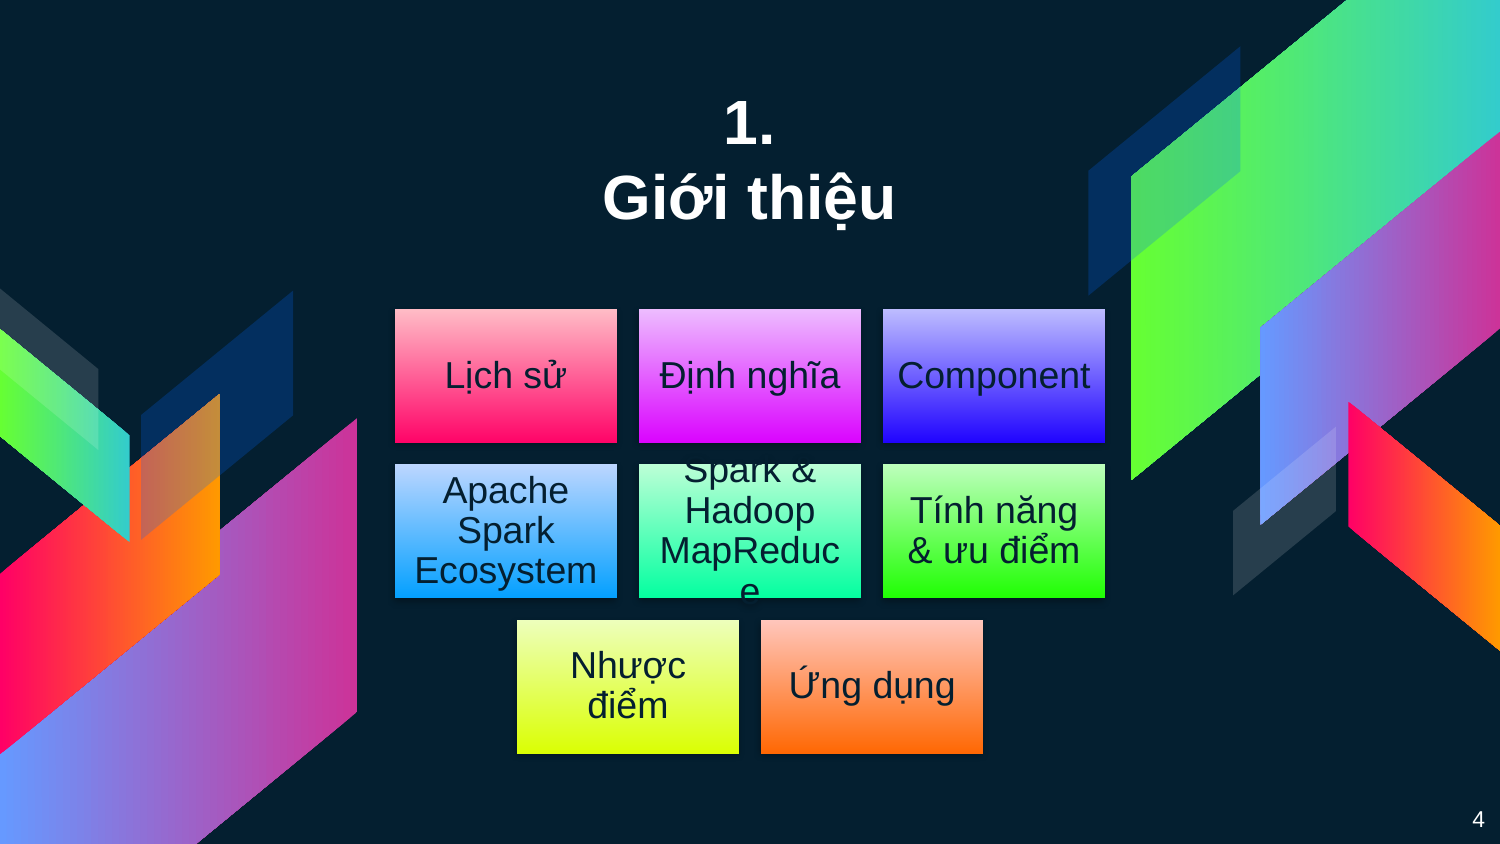

# 1.
Giới thiệu
Lịch sử
Định nghĩa
Component
Apache Spark Ecosystem
Spark & Hadoop MapReduce
Tính năng & ưu điểm
Nhược điểm
Ứng dụng
4